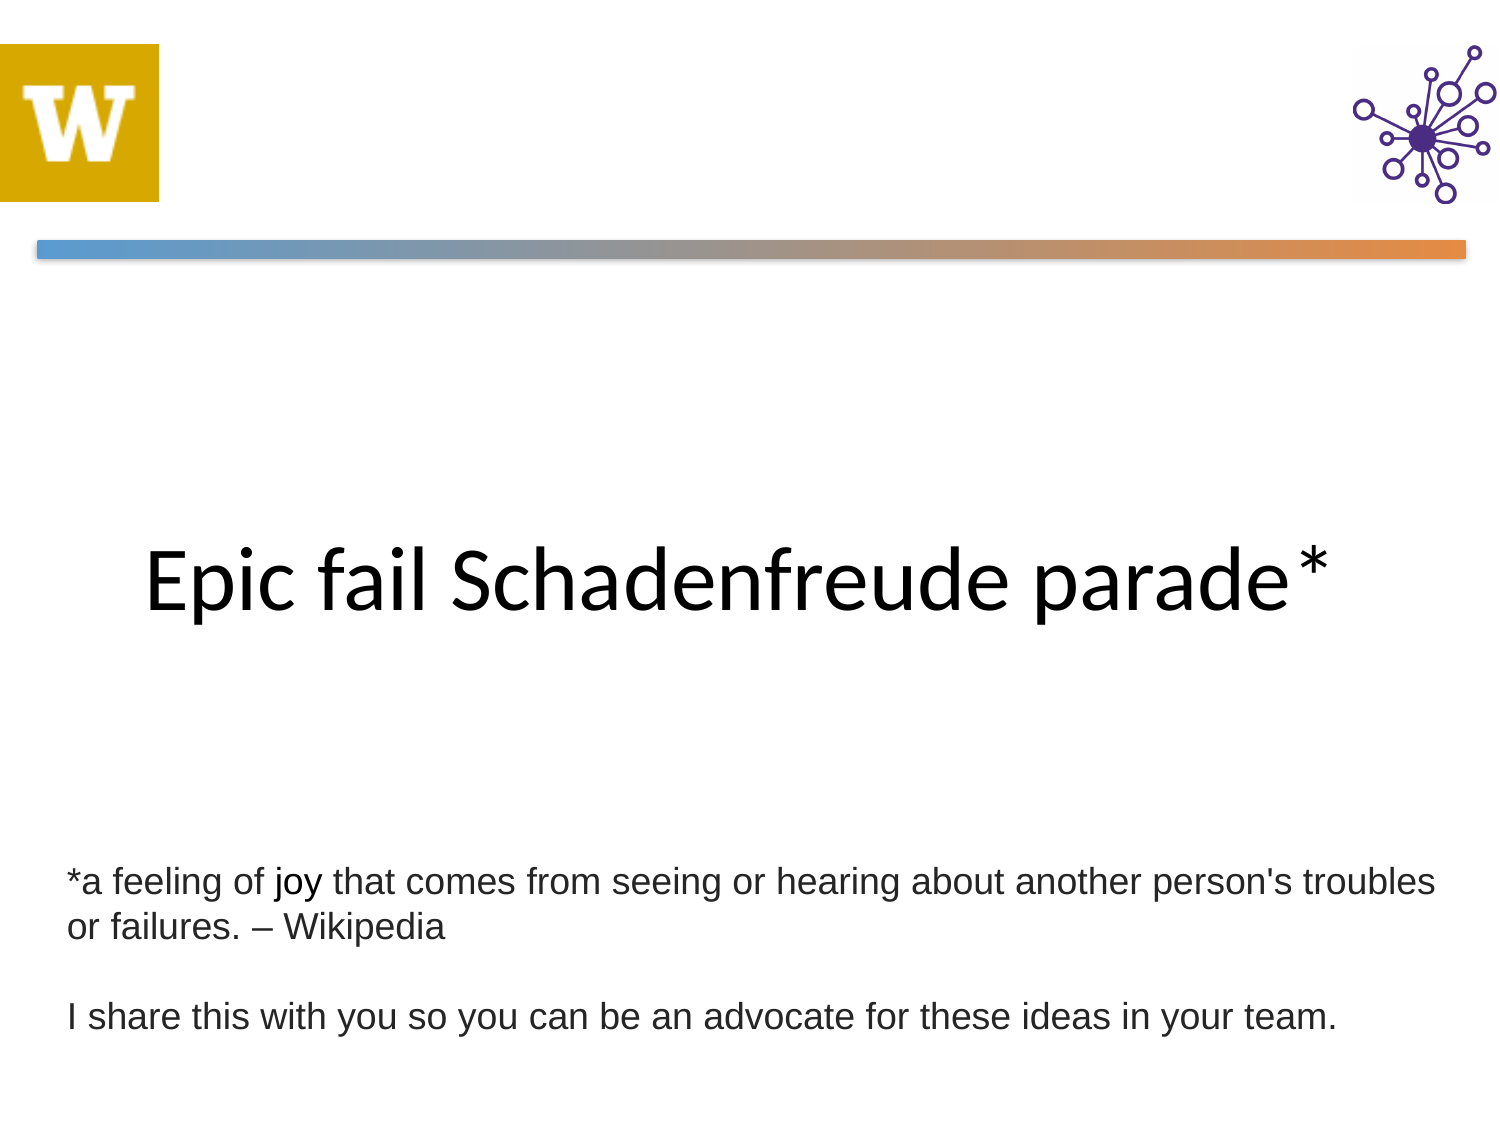

# Epic fail Schadenfreude parade*
*a feeling of joy that comes from seeing or hearing about another person's troubles or failures. – Wikipedia

I share this with you so you can be an advocate for these ideas in your team.